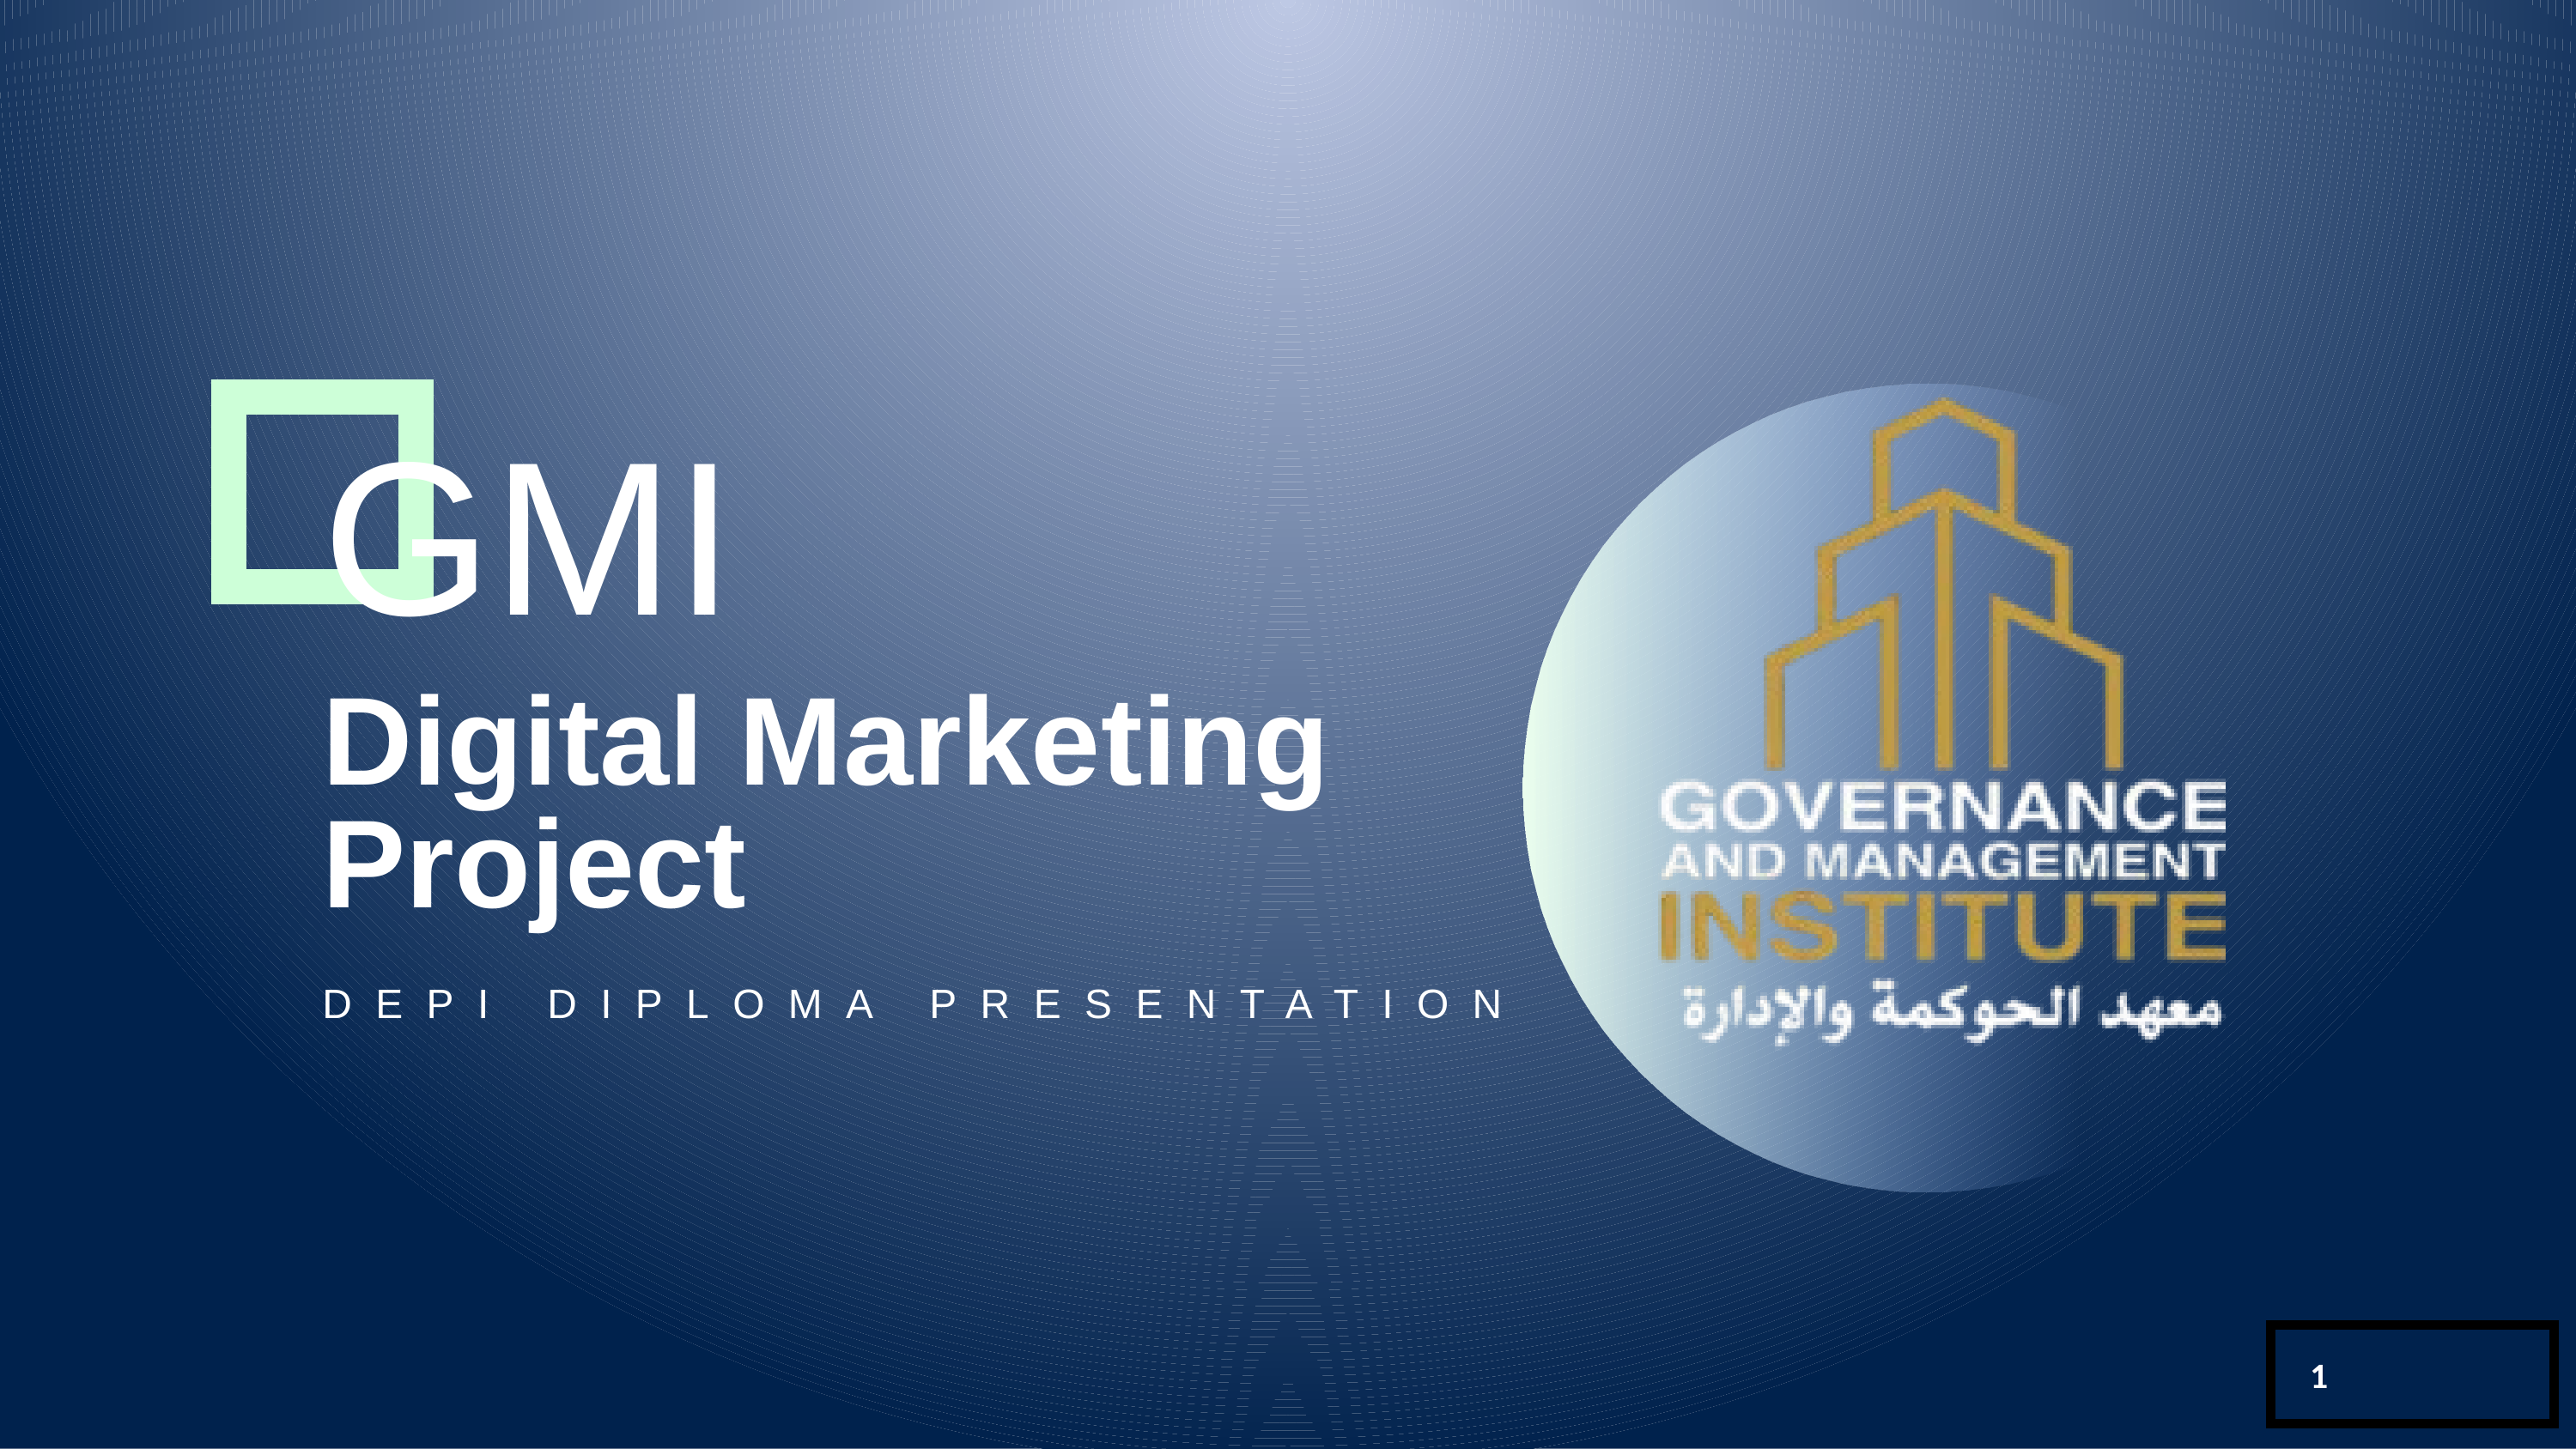

GMI
Digital Marketing Project
DEPI DIPLOMA PRESENTATION